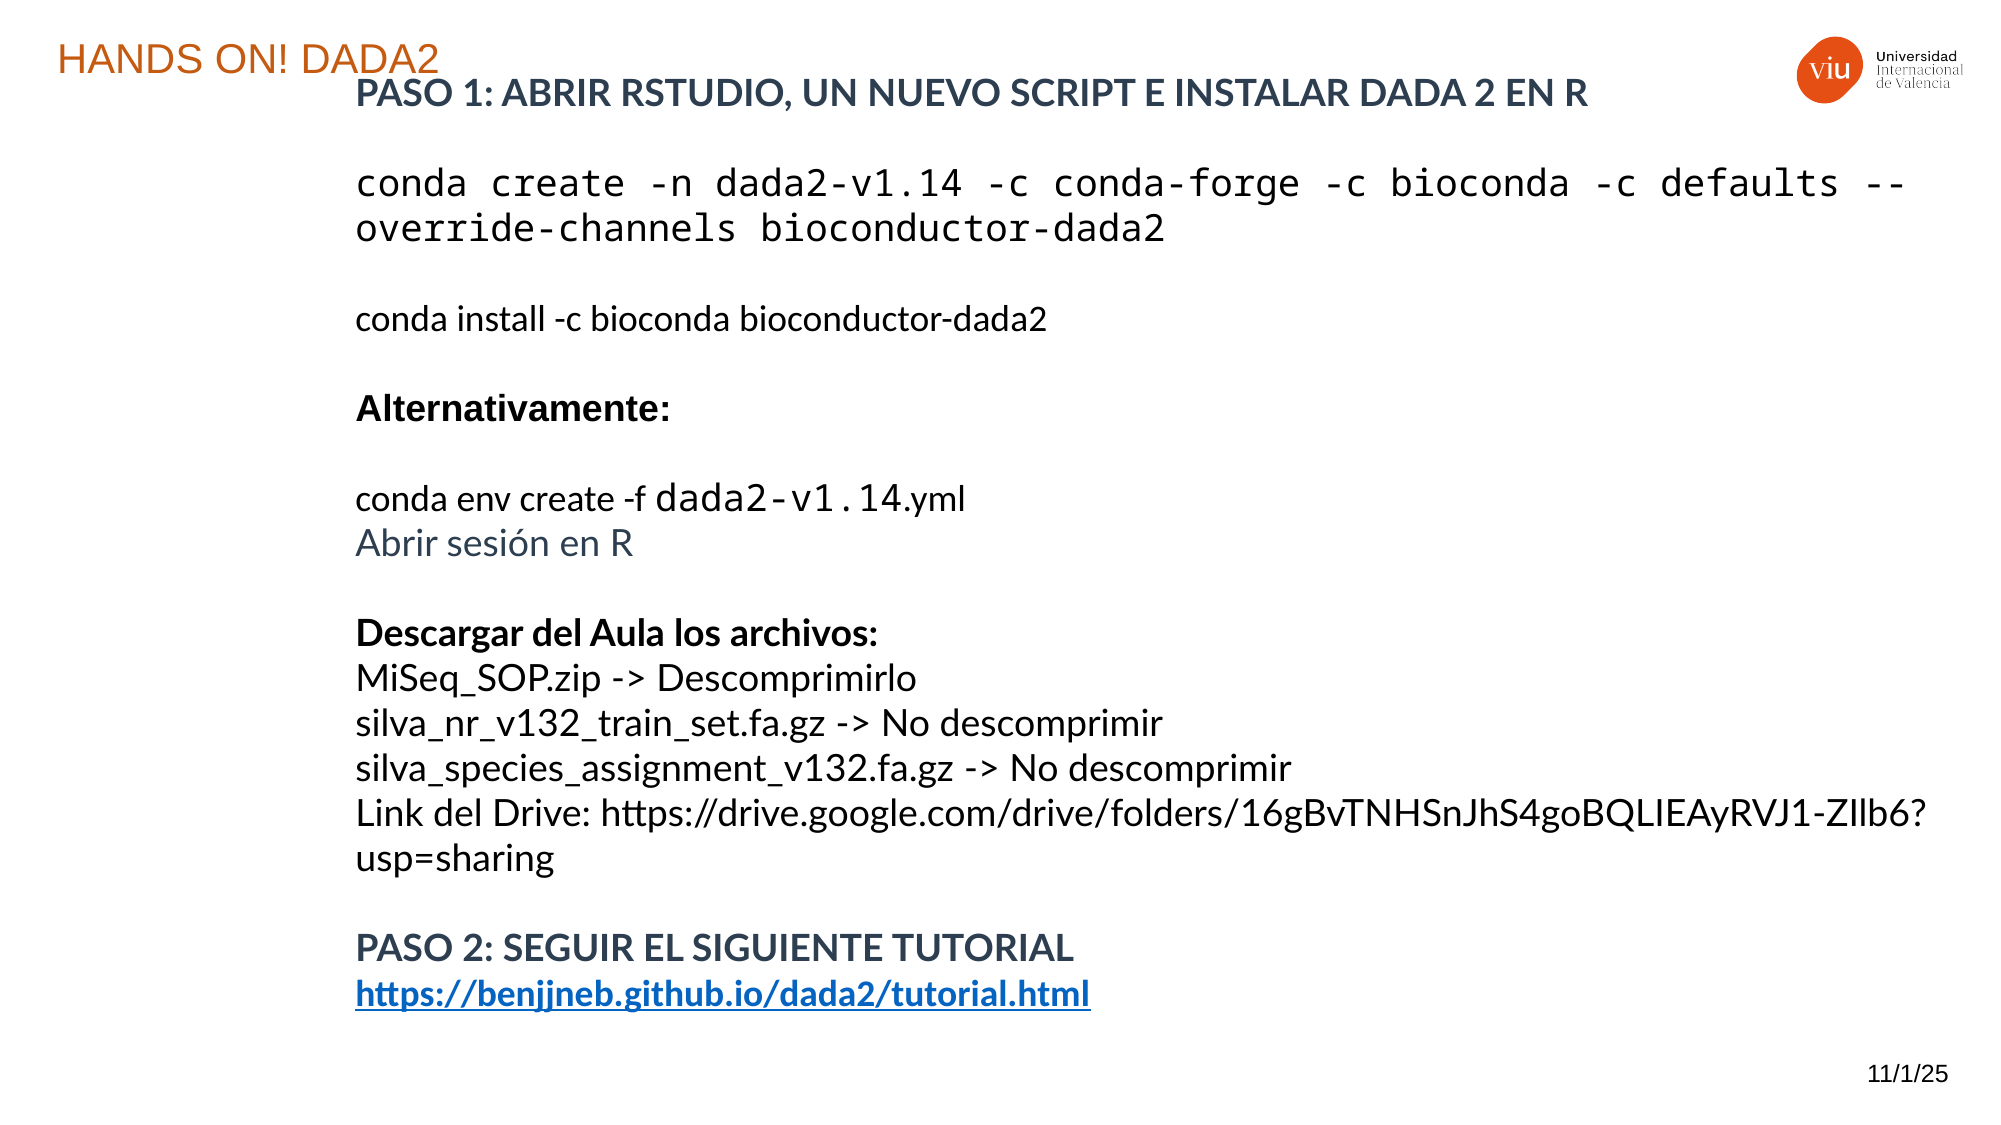

HANDS ON! DADA2
PASO 1: ABRIR RSTUDIO, UN NUEVO SCRIPT E INSTALAR DADA 2 EN R

conda create -n dada2-v1.14 -c conda-forge -c bioconda -c defaults --override-channels bioconductor-dada2

conda install -c bioconda bioconductor-dada2

Alternativamente:

conda env create -f dada2-v1.14.yml
Abrir sesión en R

Descargar del Aula los archivos:
MiSeq_SOP.zip -> Descomprimirlo
silva_nr_v132_train_set.fa.gz -> No descomprimir
silva_species_assignment_v132.fa.gz -> No descomprimir
Link del Drive: https://drive.google.com/drive/folders/16gBvTNHSnJhS4goBQLIEAyRVJ1-ZIlb6?usp=sharing

PASO 2: SEGUIR EL SIGUIENTE TUTORIAL
https://benjjneb.github.io/dada2/tutorial.html